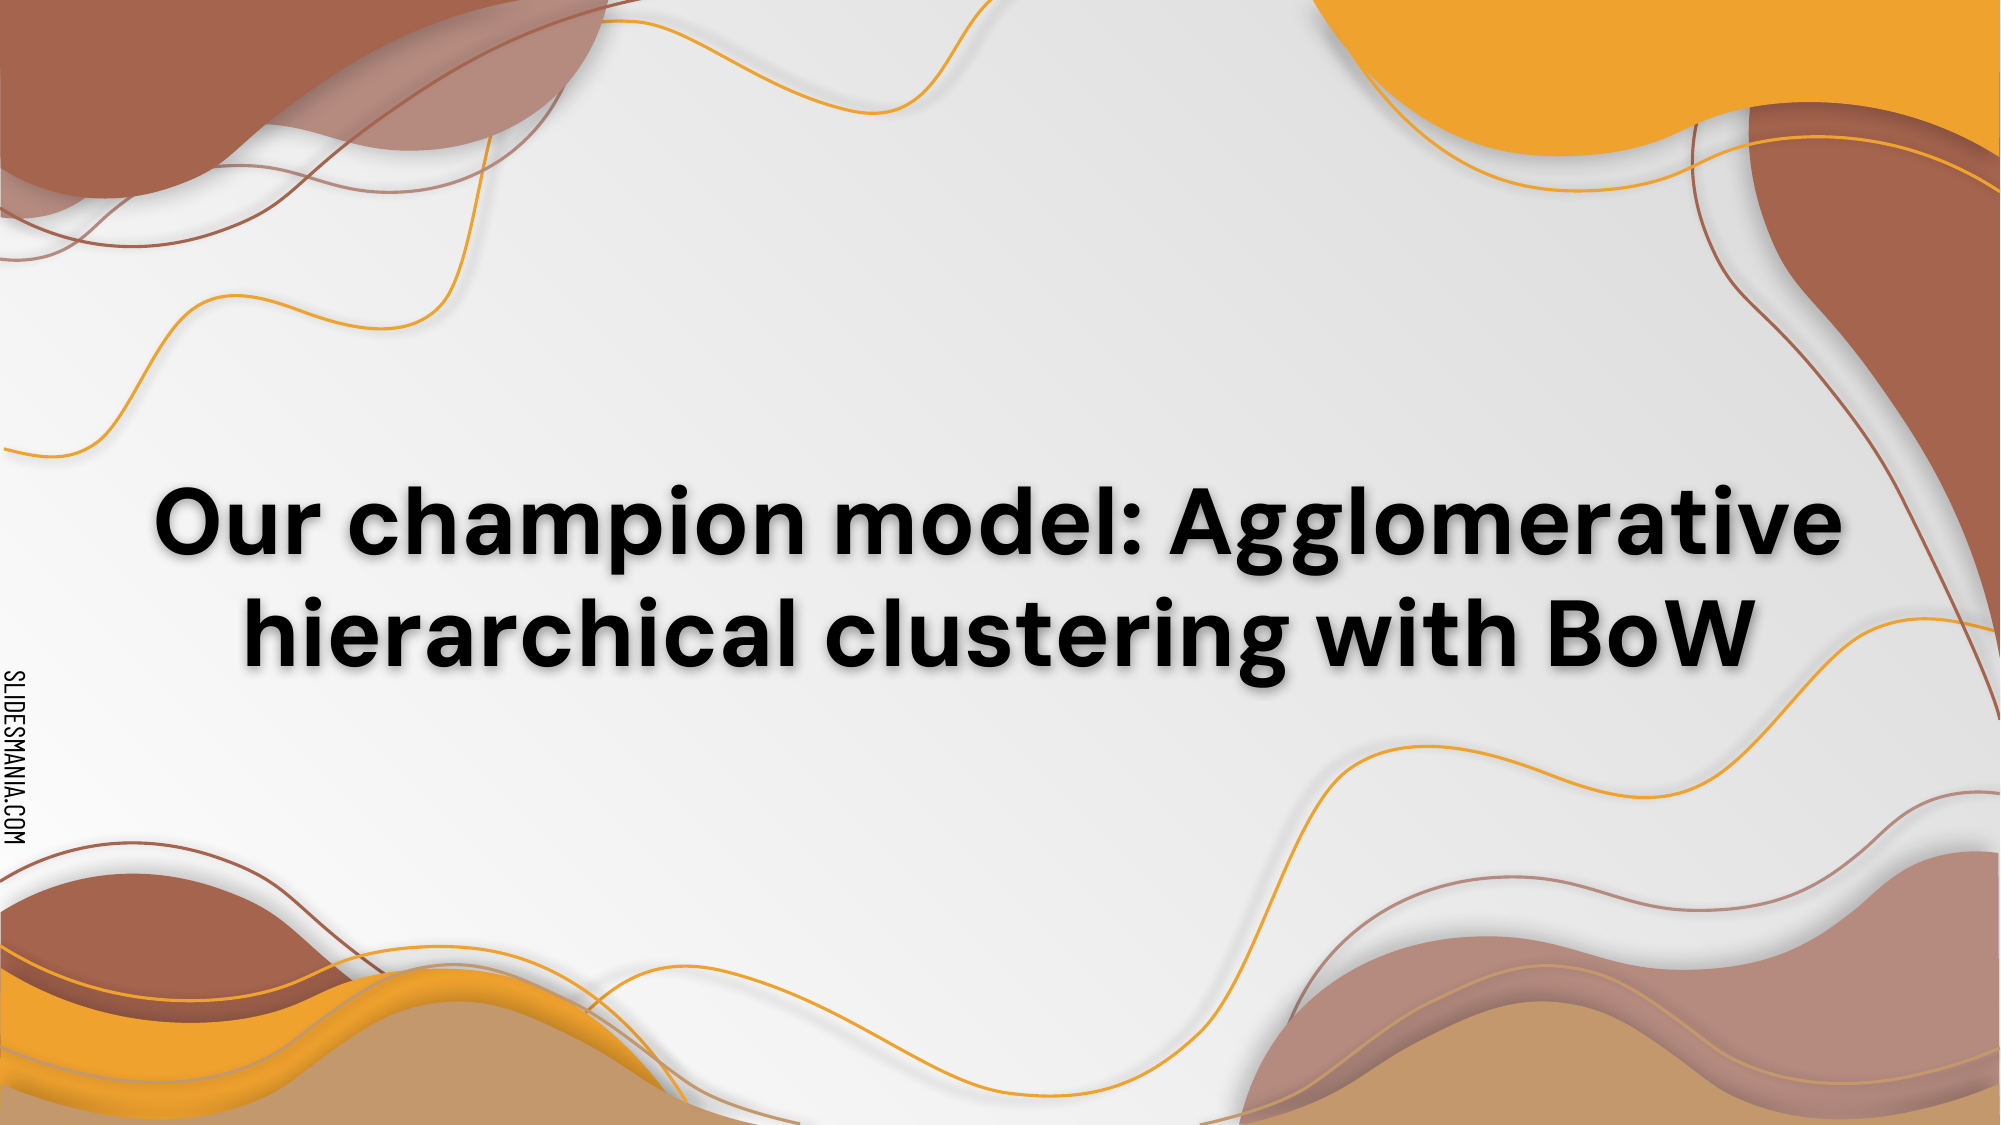

# Our champion model: Agglomerative hierarchical clustering with BoW